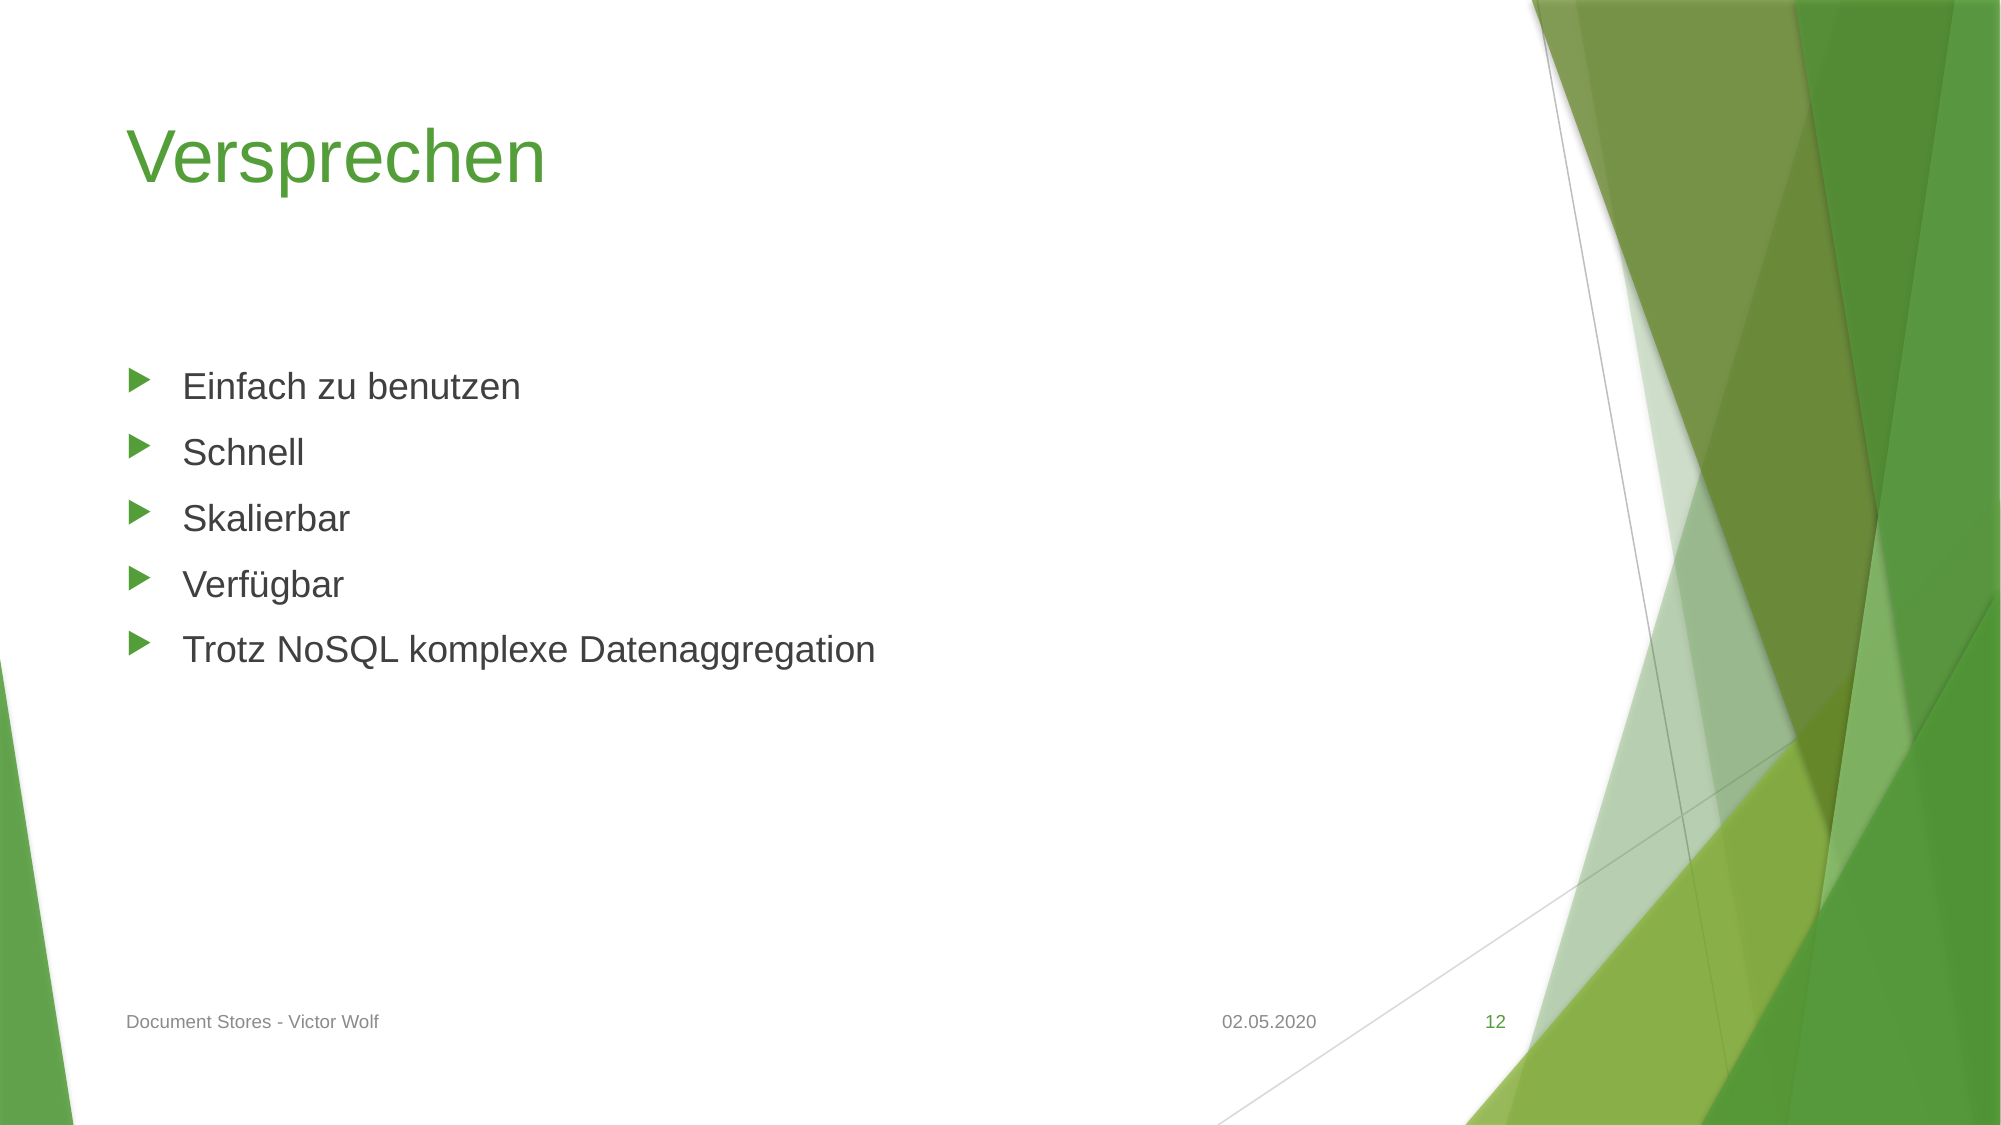

# Versprechen
Einfach zu benutzen
Schnell
Skalierbar
Verfügbar
Trotz NoSQL komplexe Datenaggregation
Document Stores - Victor Wolf
02.05.2020
12